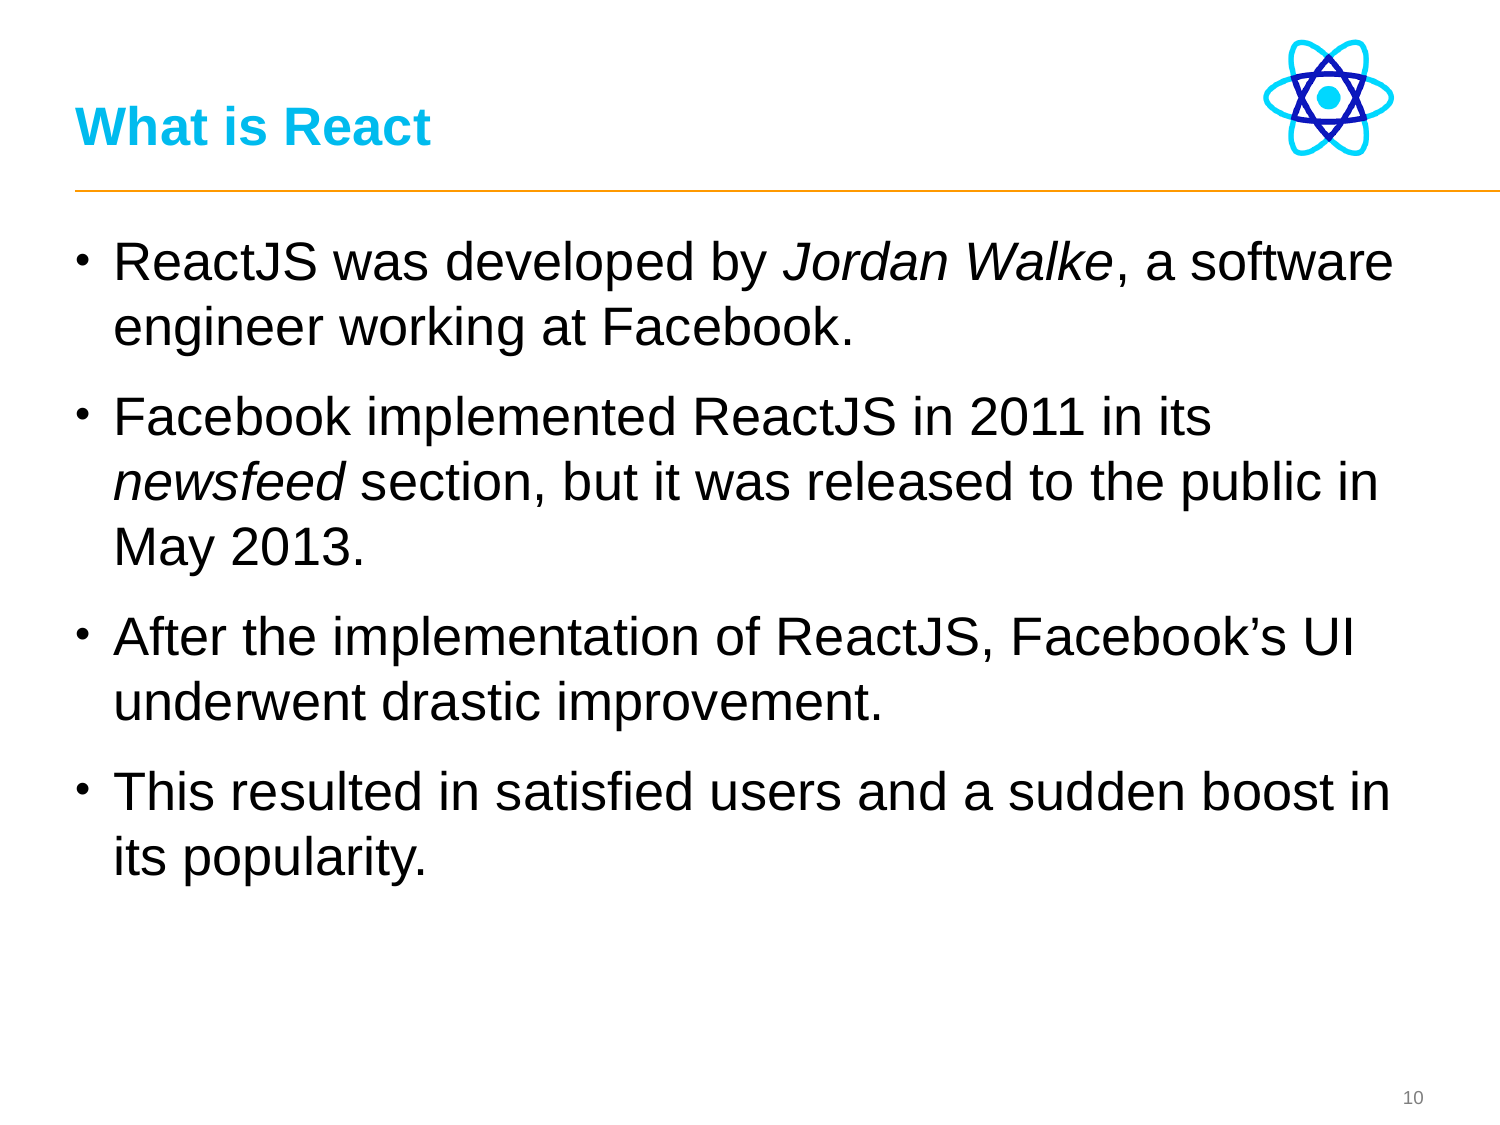

# What is React
ReactJS was developed by Jordan Walke, a software engineer working at Facebook.
Facebook implemented ReactJS in 2011 in its newsfeed section, but it was released to the public in May 2013.
After the implementation of ReactJS, Facebook’s UI underwent drastic improvement.
This resulted in satisfied users and a sudden boost in its popularity.